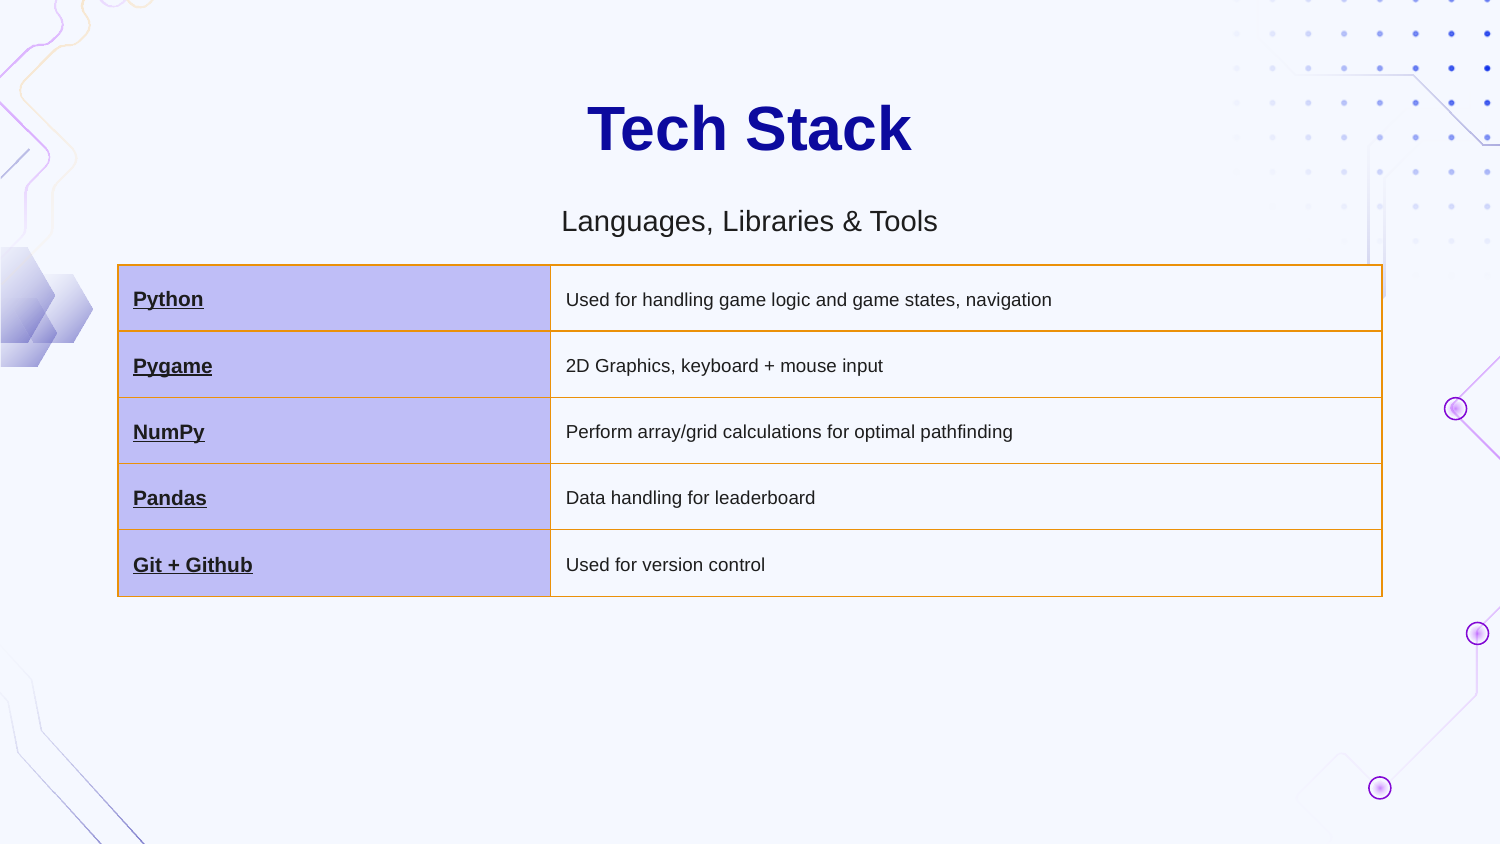

# Tech Stack
Languages, Libraries & Tools
| Python | Used for handling game logic and game states, navigation |
| --- | --- |
| Pygame | 2D Graphics, keyboard + mouse input |
| NumPy | Perform array/grid calculations for optimal pathfinding |
| Pandas | Data handling for leaderboard |
| Git + Github | Used for version control |